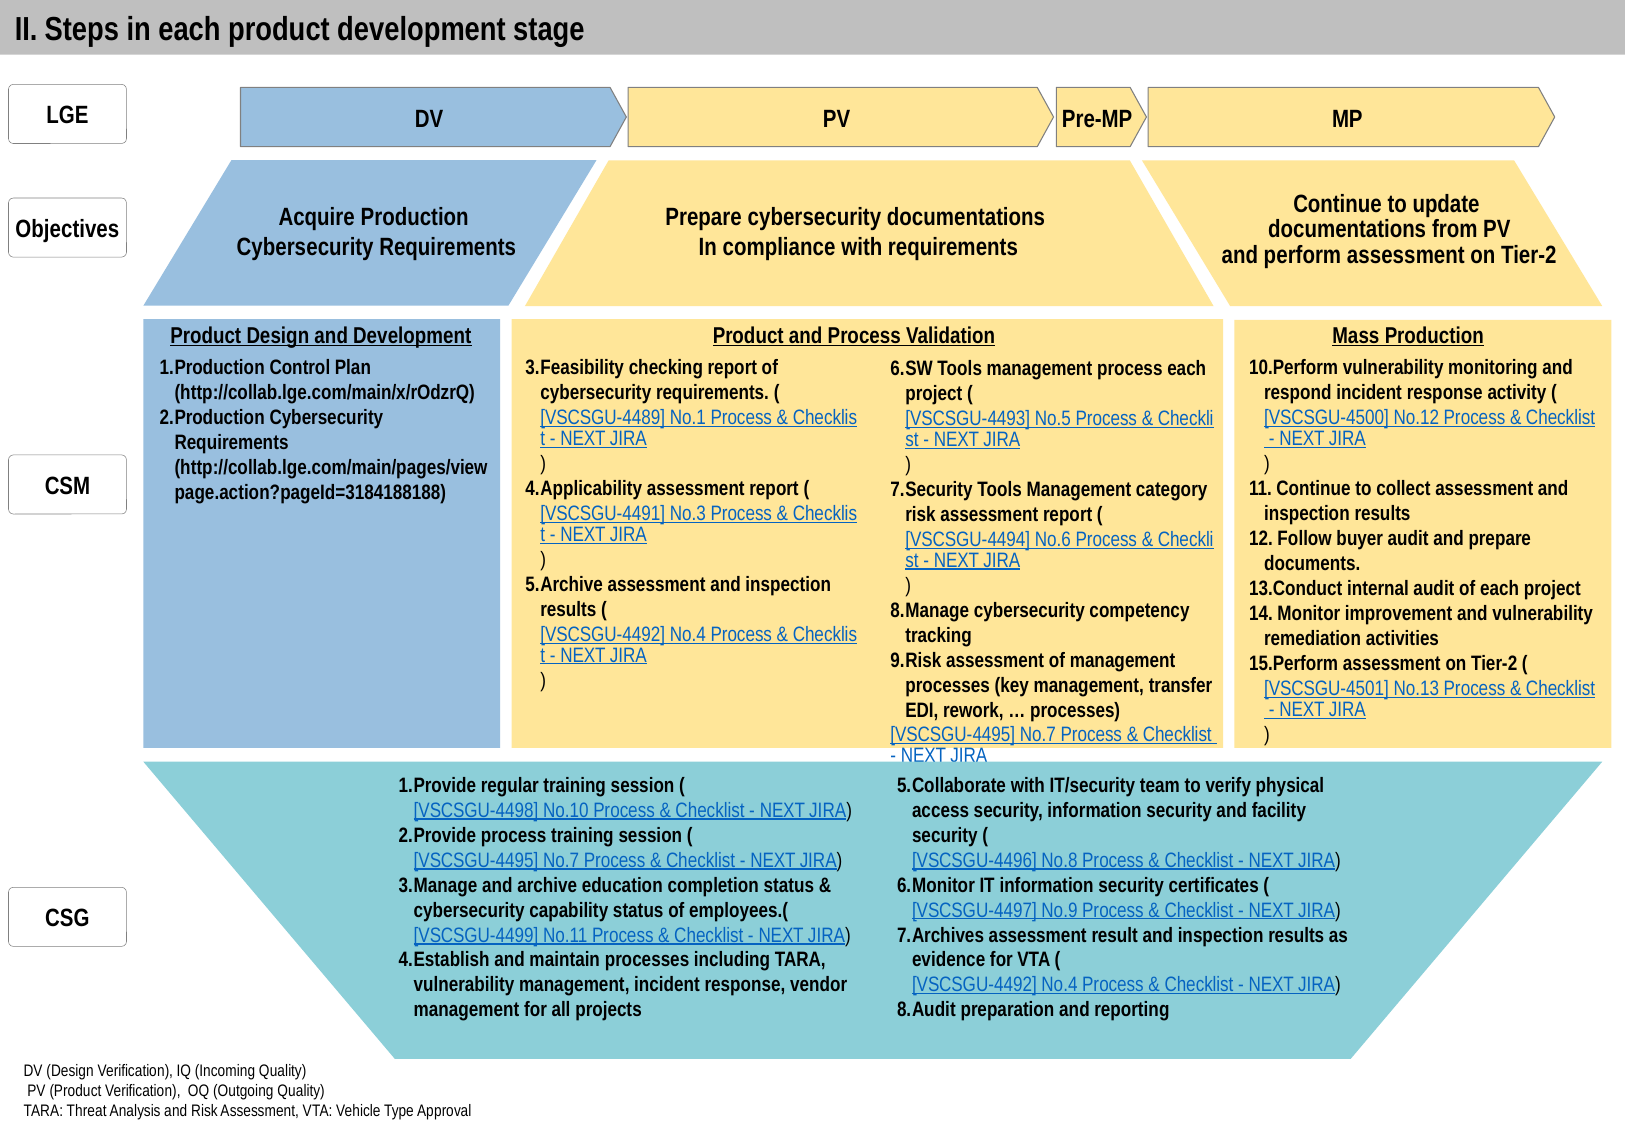

II. Steps in each product development stage
LGE
DV
PV
Pre-MP
MP

Continue to update
documentations from PV
and perform assessment on Tier-2
Acquire Production
Cybersecurity Requirements
Prepare cybersecurity documentations
In compliance with requirements
Objectives
Product Design and Development
Product and Process Validation
Mass Production

Production Control Plan (http://collab.lge.com/main/x/rOdzrQ)
Production Cybersecurity Requirements (http://collab.lge.com/main/pages/viewpage.action?pageId=3184188188)
Feasibility checking report of cybersecurity requirements. ([VSCSGU-4489] No.1 Process & Checklist - NEXT JIRA)
Applicability assessment report ([VSCSGU-4491] No.3 Process & Checklist - NEXT JIRA)
Archive assessment and inspection results ([VSCSGU-4492] No.4 Process & Checklist - NEXT JIRA)
Perform vulnerability monitoring and respond incident response activity ([VSCSGU-4500] No.12 Process & Checklist - NEXT JIRA)
 Continue to collect assessment and inspection results
 Follow buyer audit and prepare documents.
Conduct internal audit of each project
 Monitor improvement and vulnerability remediation activities
Perform assessment on Tier-2 ([VSCSGU-4501] No.13 Process & Checklist - NEXT JIRA)
SW Tools management process each project ([VSCSGU-4493] No.5 Process & Checklist - NEXT JIRA)
Security Tools Management category risk assessment report ([VSCSGU-4494] No.6 Process & Checklist - NEXT JIRA)
Manage cybersecurity competency tracking
Risk assessment of management processes (key management, transfer EDI, rework, … processes)
[VSCSGU-4495] No.7 Process & Checklist - NEXT JIRA
CSM

Provide regular training session ([VSCSGU-4498] No.10 Process & Checklist - NEXT JIRA)
Provide process training session ([VSCSGU-4495] No.7 Process & Checklist - NEXT JIRA)
Manage and archive education completion status & cybersecurity capability status of employees.([VSCSGU-4499] No.11 Process & Checklist - NEXT JIRA)
Establish and maintain processes including TARA, vulnerability management, incident response, vendor management for all projects
Collaborate with IT/security team to verify physical access security, information security and facility security ([VSCSGU-4496] No.8 Process & Checklist - NEXT JIRA)
Monitor IT information security certificates ([VSCSGU-4497] No.9 Process & Checklist - NEXT JIRA)
Archives assessment result and inspection results as evidence for VTA ([VSCSGU-4492] No.4 Process & Checklist - NEXT JIRA)
Audit preparation and reporting
CSG
DV (Design Verification), IQ (Incoming Quality)
 PV (Product Verification),  OQ (Outgoing Quality)
TARA: Threat Analysis and Risk Assessment, VTA: Vehicle Type Approval